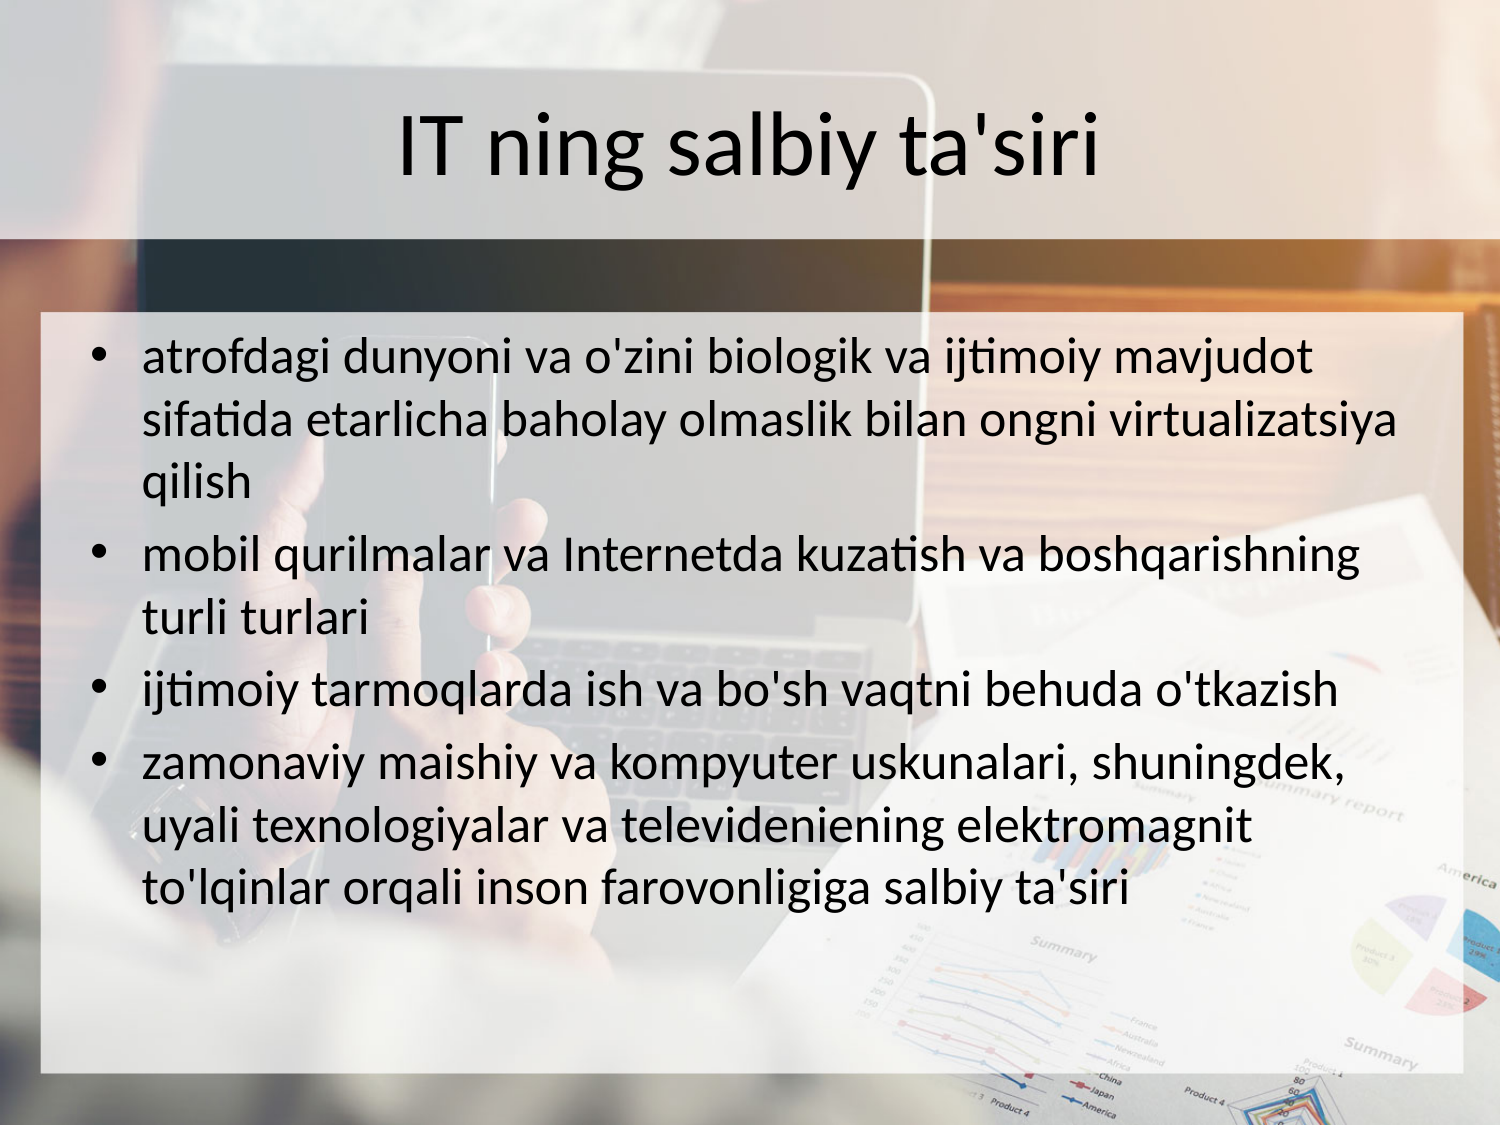

# IT ning salbiy ta'siri
atrofdagi dunyoni va o'zini biologik va ijtimoiy mavjudot sifatida etarlicha baholay olmaslik bilan ongni virtualizatsiya qilish
mobil qurilmalar va Internetda kuzatish va boshqarishning turli turlari
ijtimoiy tarmoqlarda ish va bo'sh vaqtni behuda o'tkazish
zamonaviy maishiy va kompyuter uskunalari, shuningdek, uyali texnologiyalar va televideniening elektromagnit to'lqinlar orqali inson farovonligiga salbiy ta'siri